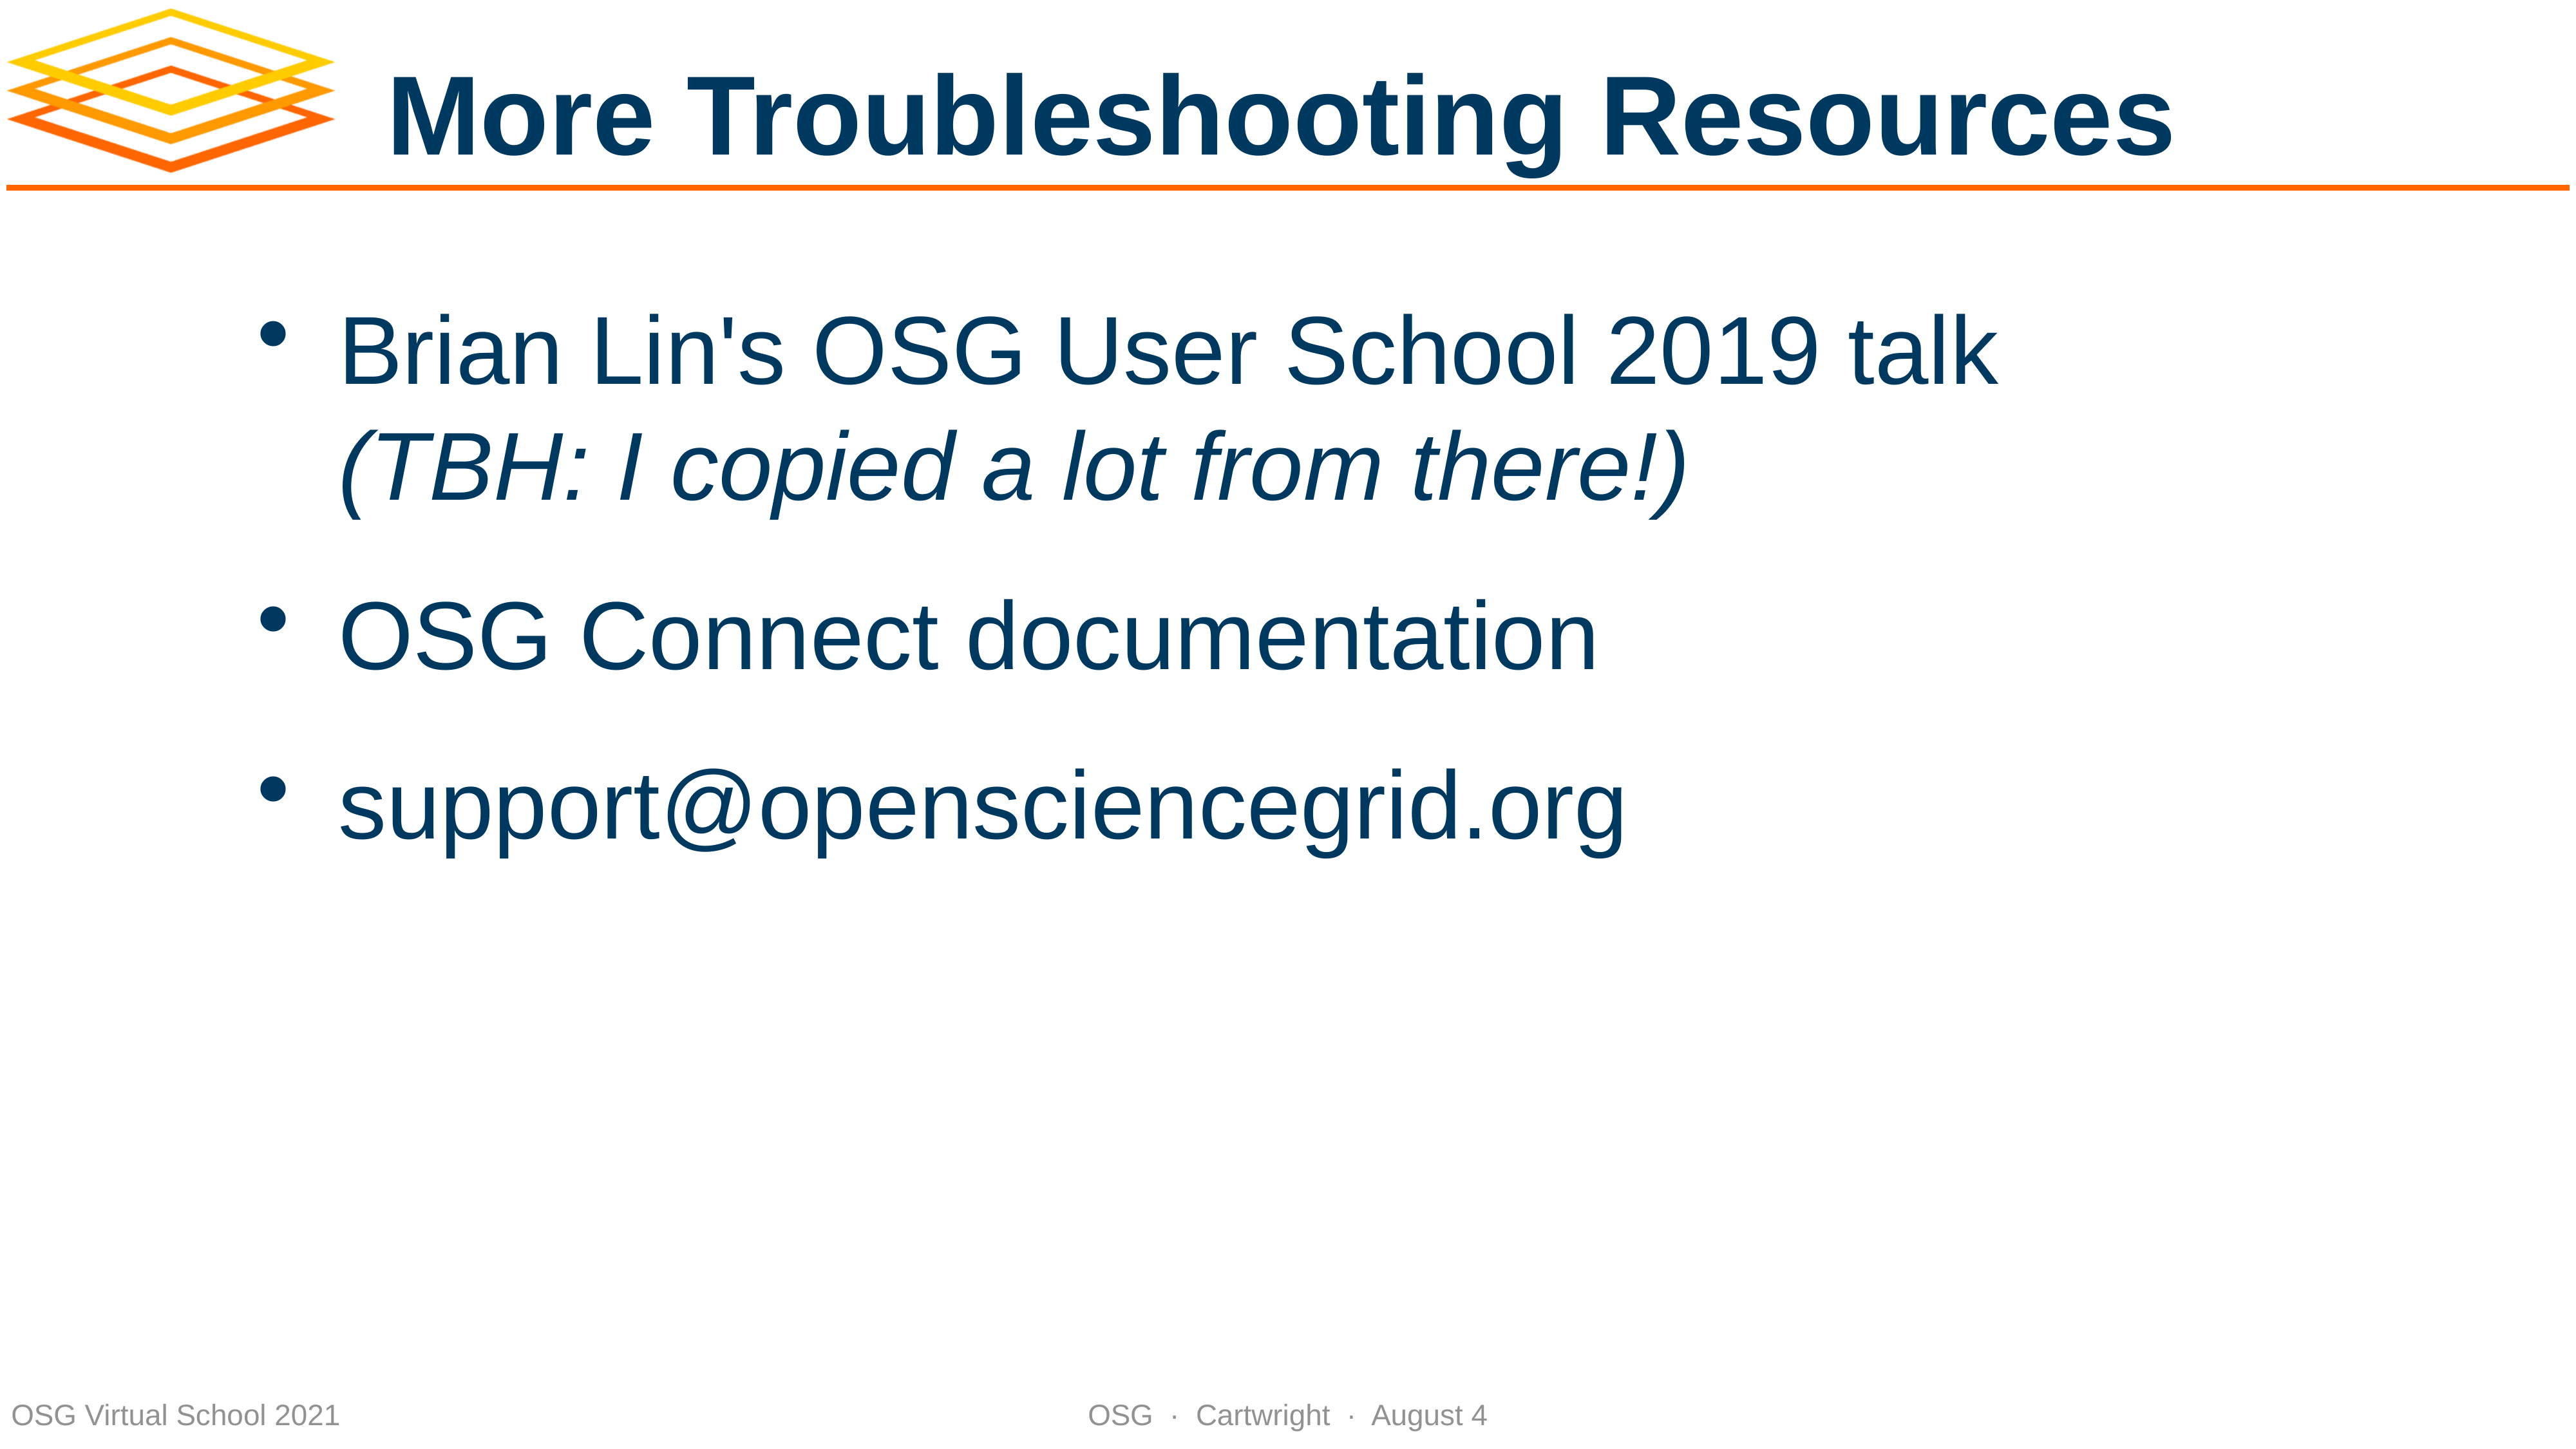

# More Troubleshooting Resources
Brian Lin's OSG User School 2019 talk
(TBH: I copied a lot from there!)
OSG Connect documentation
support@opensciencegrid.org
46